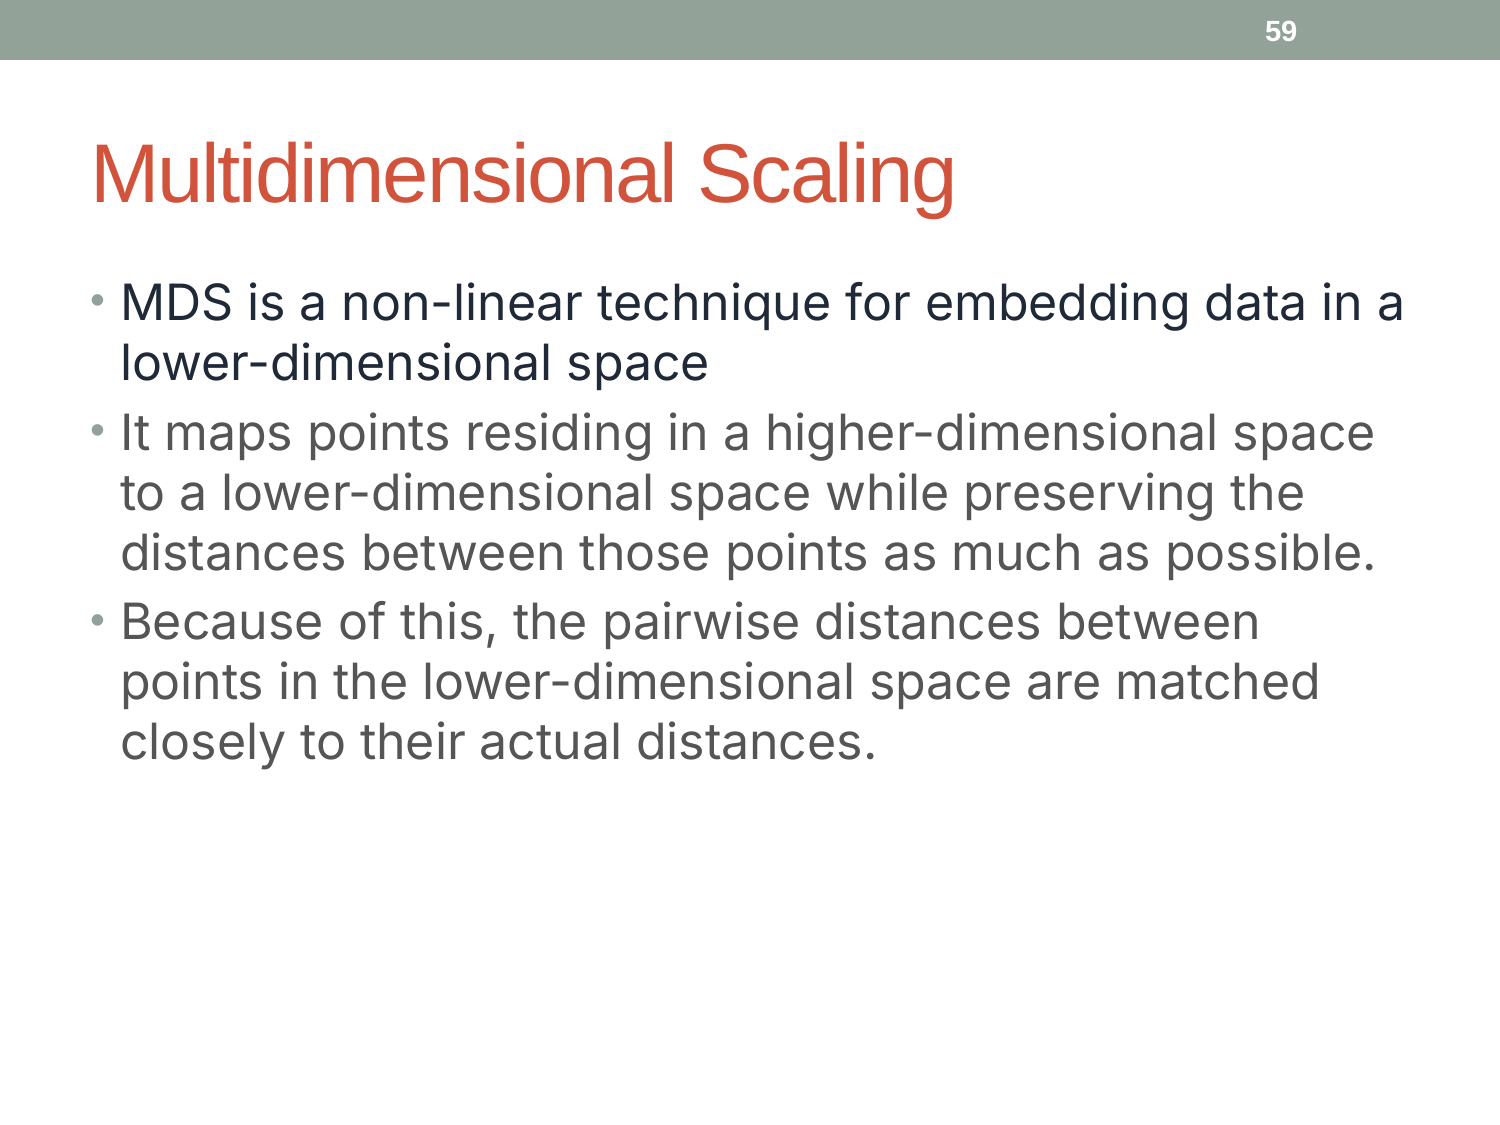

59
# Multidimensional Scaling
MDS is a non-linear technique for embedding data in a lower-dimensional space
It maps points residing in a higher-dimensional space to a lower-dimensional space while preserving the distances between those points as much as possible.
Because of this, the pairwise distances between points in the lower-dimensional space are matched closely to their actual distances.